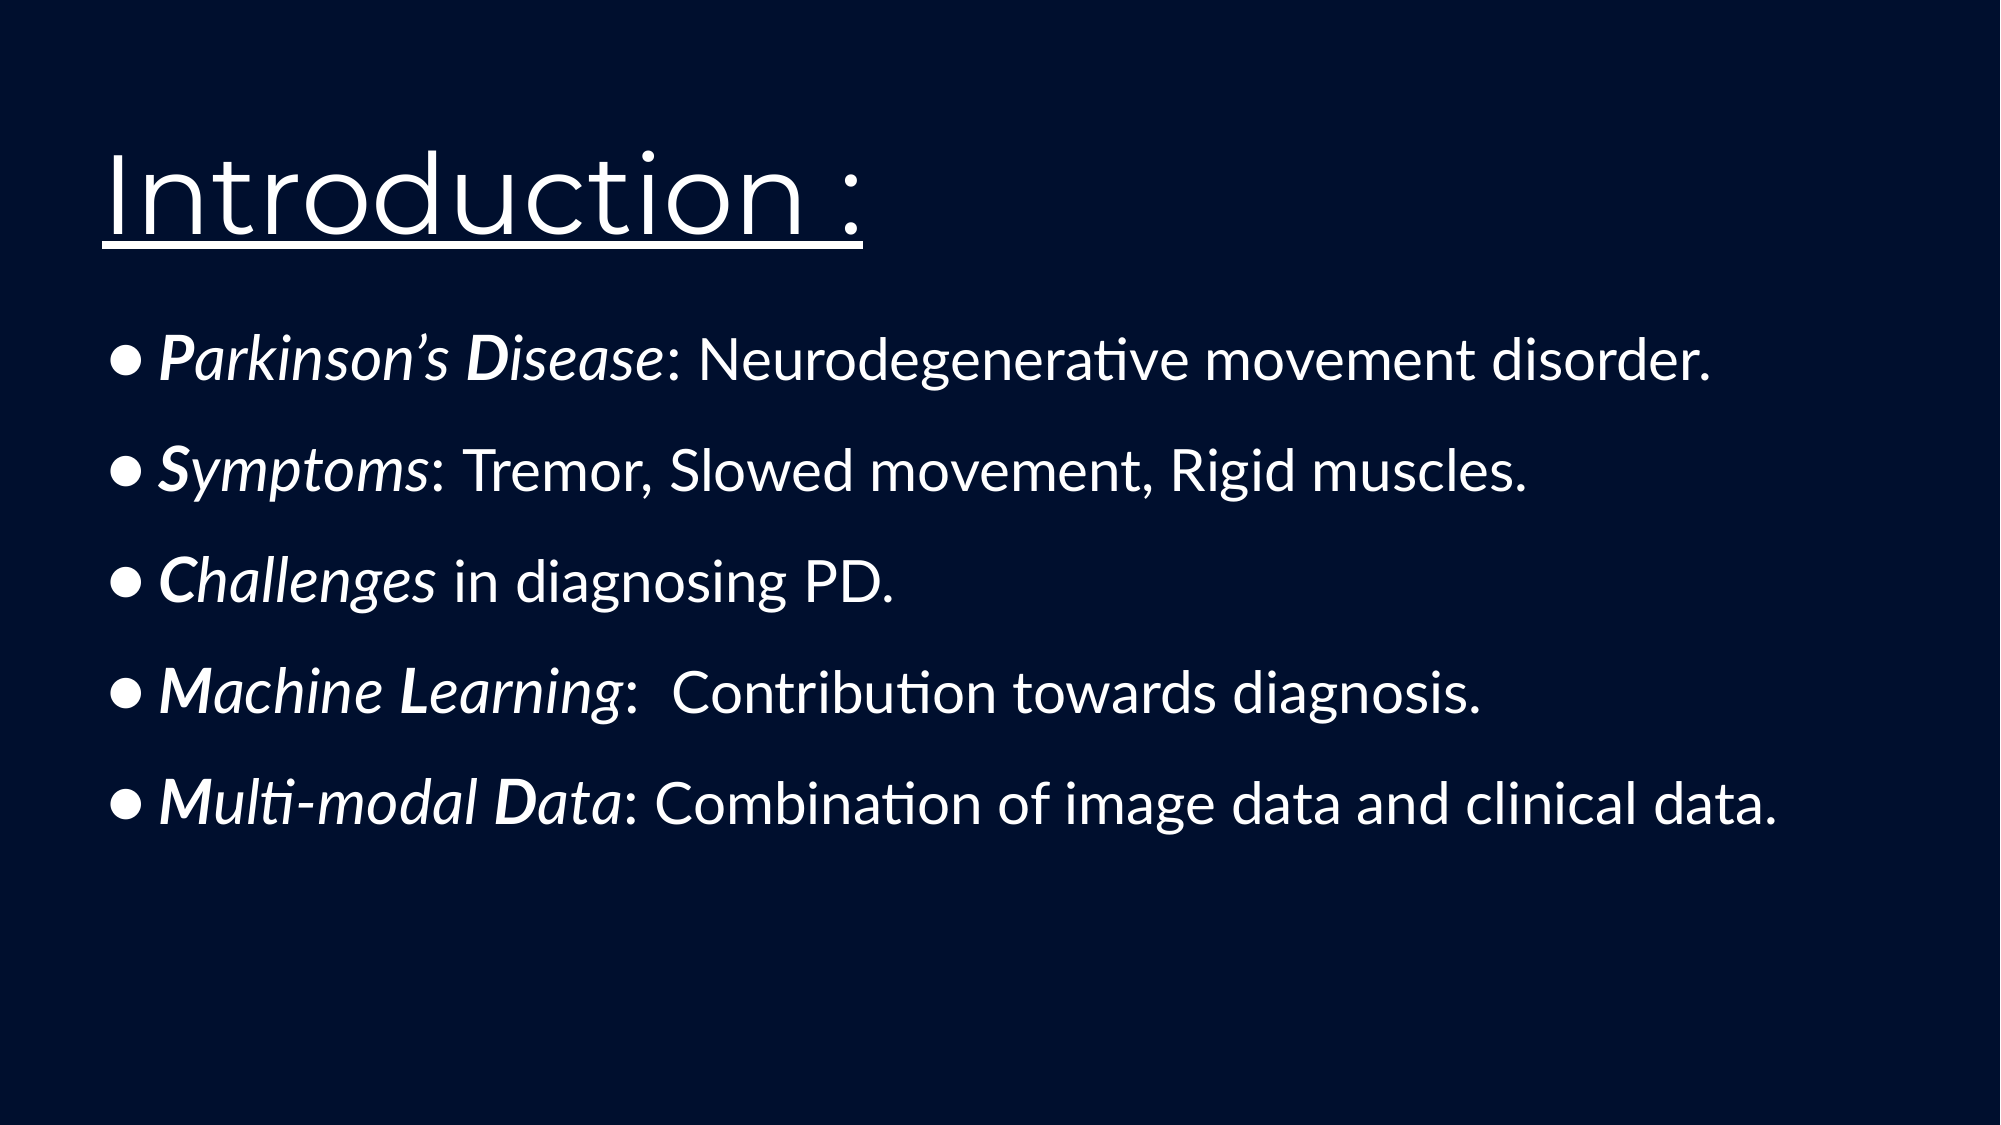

# Introduction :
Parkinson’s Disease: Neurodegenerative movement disorder.
Symptoms: Tremor, Slowed movement, Rigid muscles.
Challenges in diagnosing PD.
Machine Learning:  Contribution towards diagnosis.
Multi-modal Data: Combination of image data and clinical data.